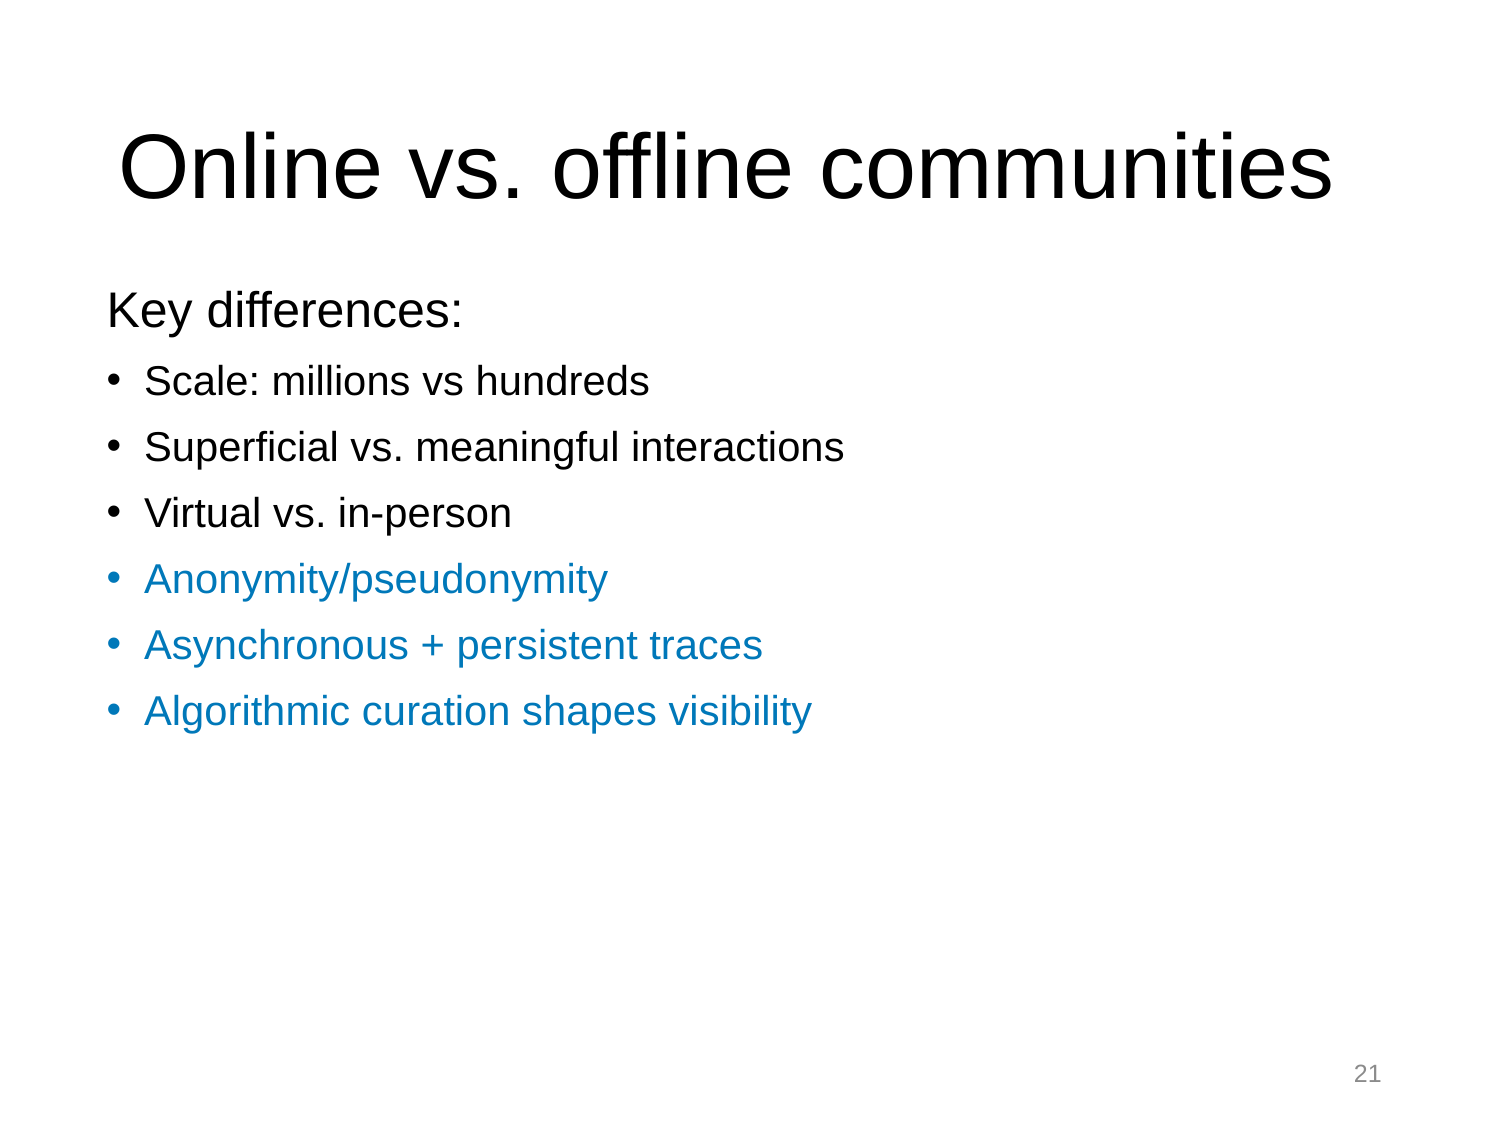

# Online vs. offline communities
Key differences:
Scale: millions vs hundreds
Superficial vs. meaningful interactions
Virtual vs. in-person
Anonymity/pseudonymity
Asynchronous + persistent traces
Algorithmic curation shapes visibility
21